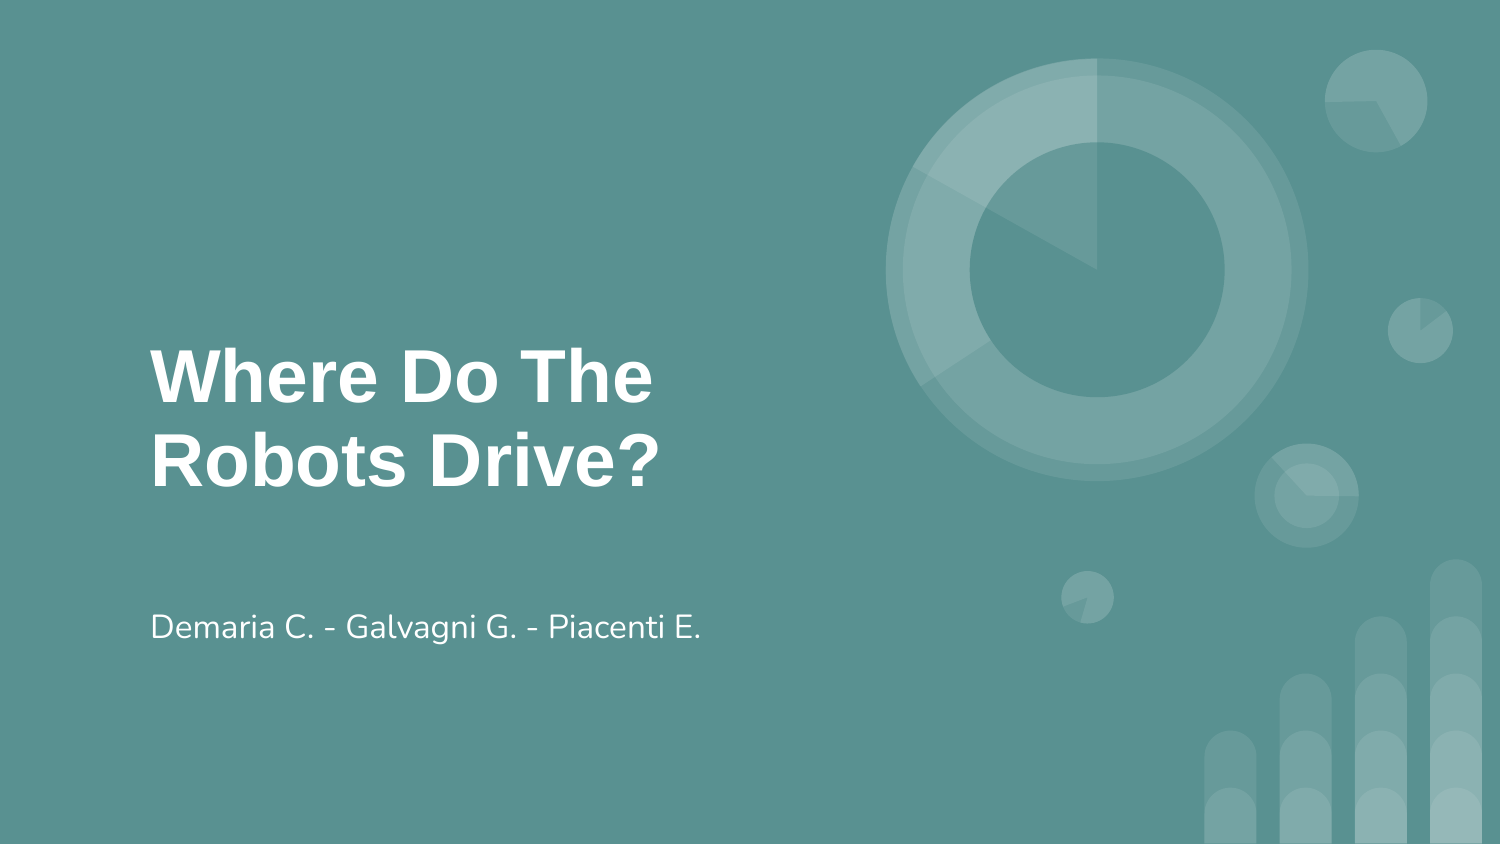

# Where Do The Robots Drive?
Demaria C. - Galvagni G. - Piacenti E.